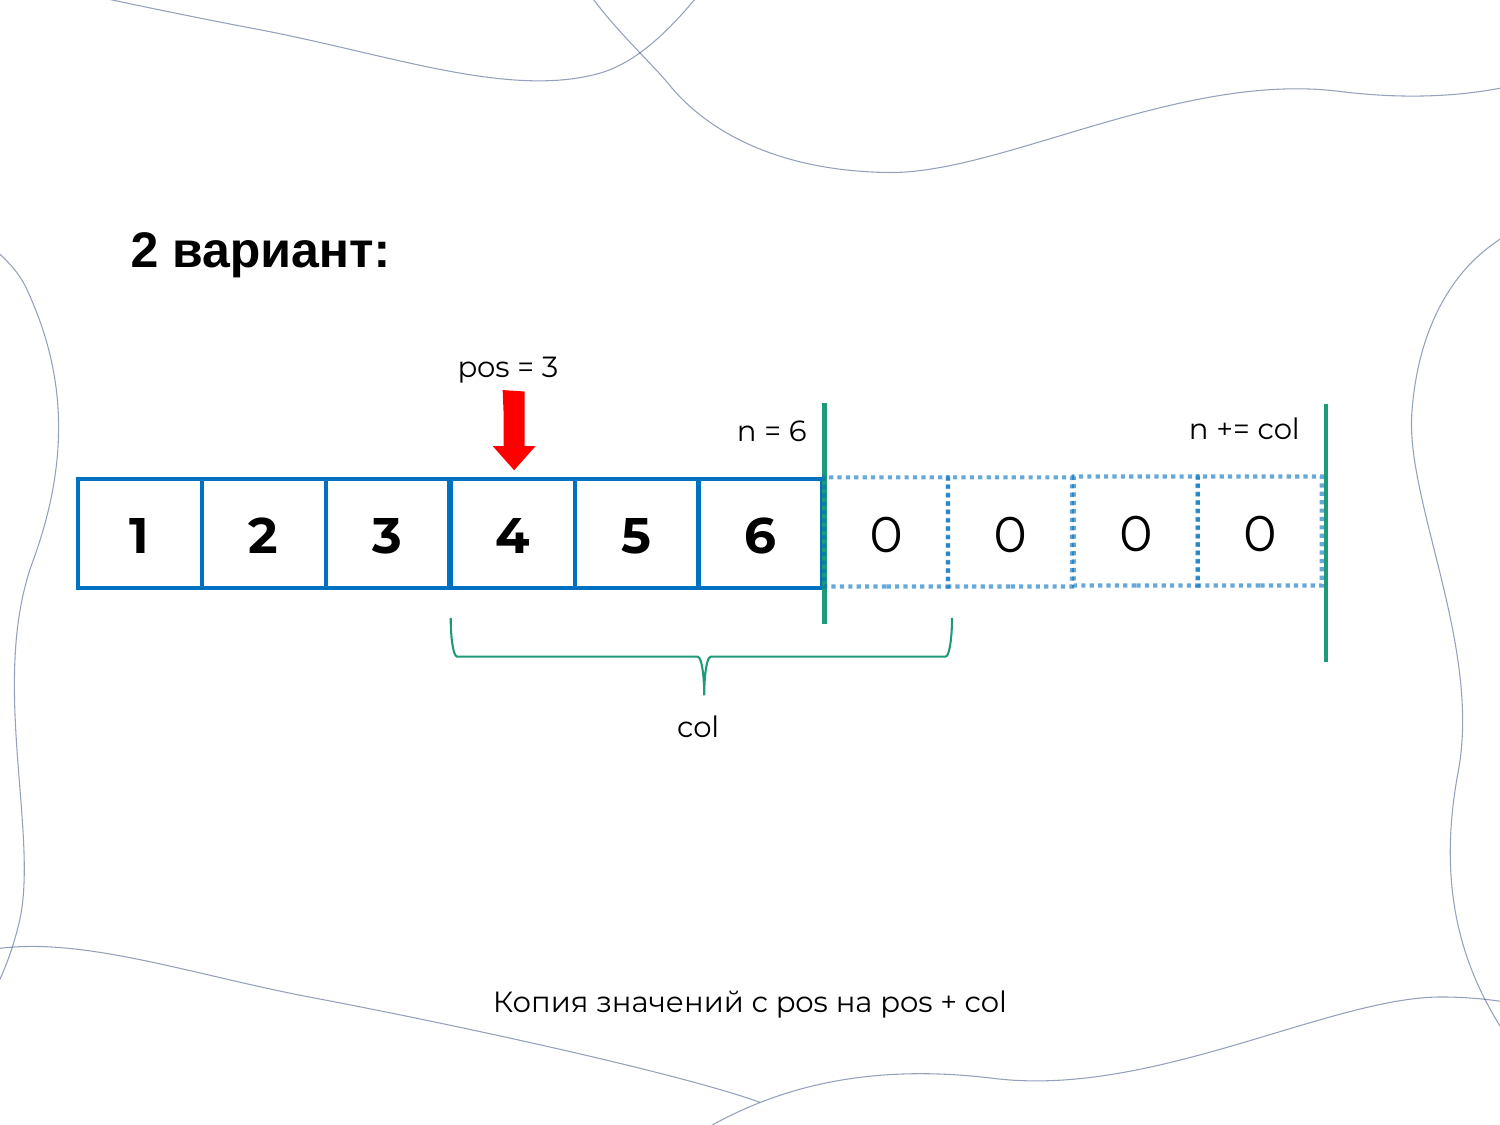

2 вариант:
pos = 3

n += col
n = 6

0
0
0
0
1
2
3
4
5
6

col

Копия значений с pos на pos + col